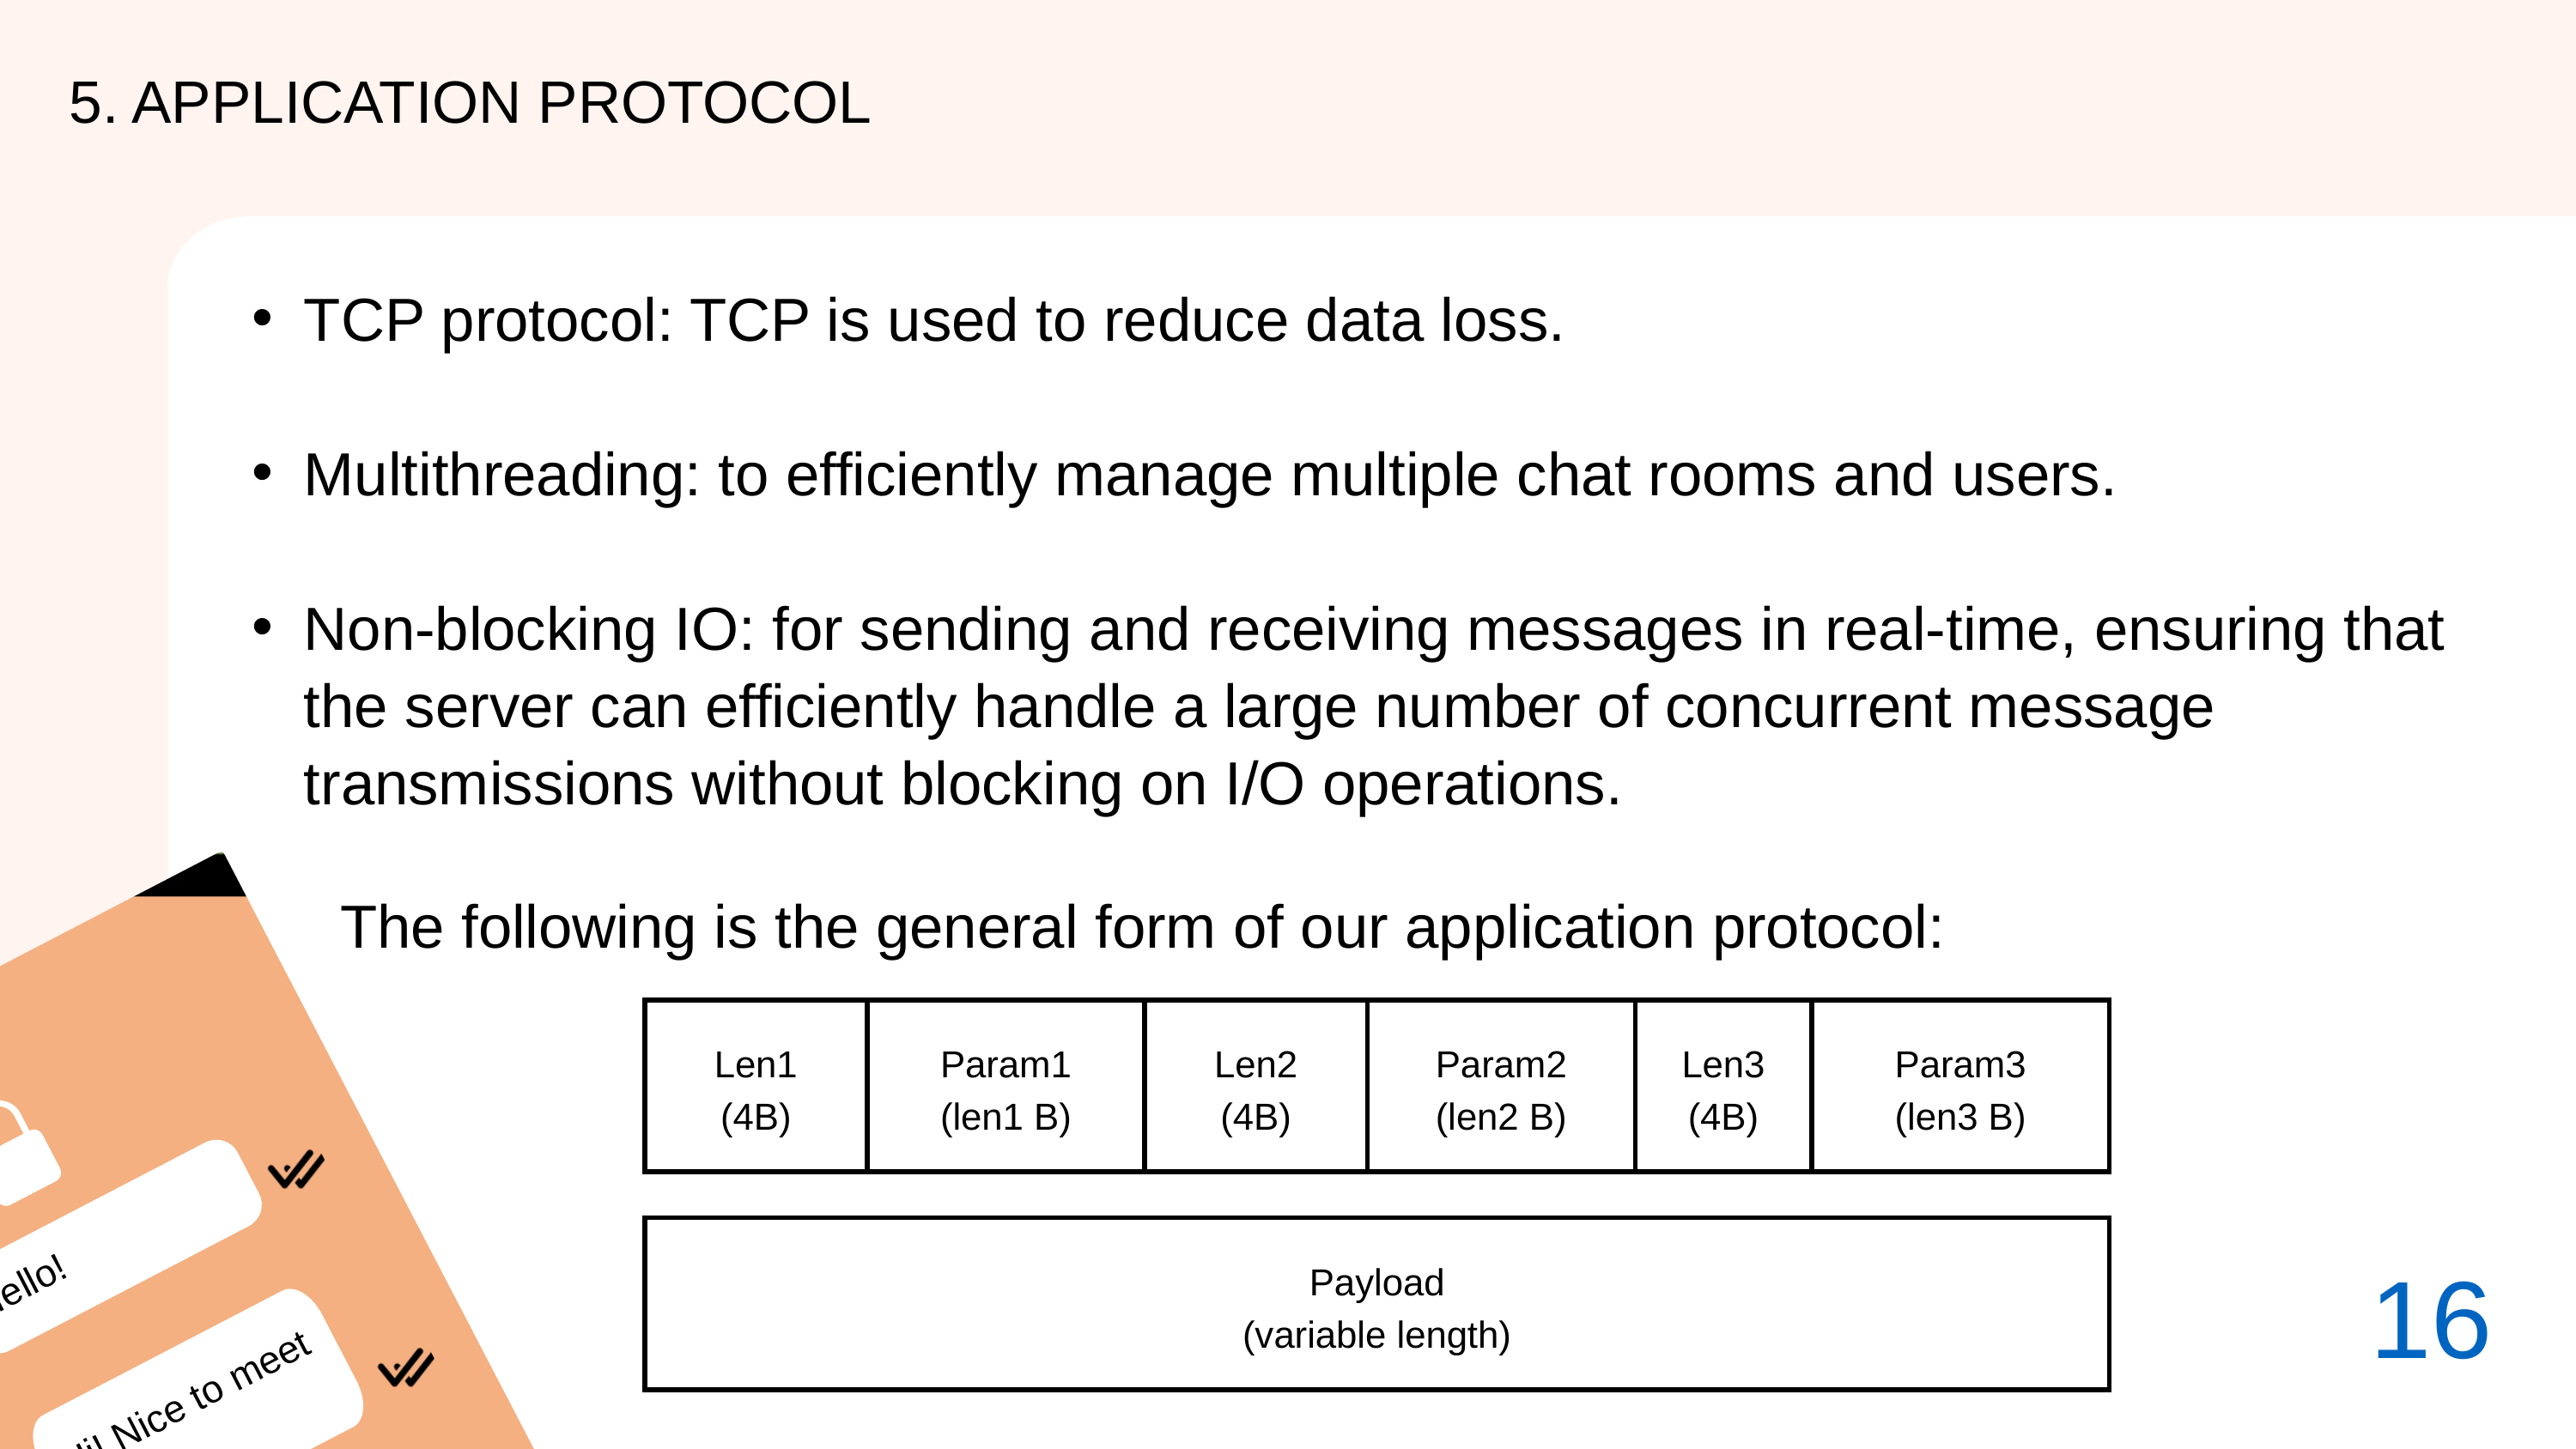

5. APPLICATION PROTOCOL

TCP protocol: TCP is used to reduce data loss.

Multithreading: to efficiently manage multiple chat rooms and users.

Non-blocking IO: for sending and receiving messages in real-time, ensuring that the server can efficiently handle a large number of concurrent message transmissions without blocking on I/O operations.

The following is the general form of our application protocol:

| Len1 (4B) | Param1 (len1 B) | Len2 (4B) | Param2 (len2 B) | Len3 (4B) | Param3 (len3 B) |
| --- | --- | --- | --- | --- | --- |

| Payload (variable length) |
| --- |
16.
Hello!

Hi! Nice to meet you.